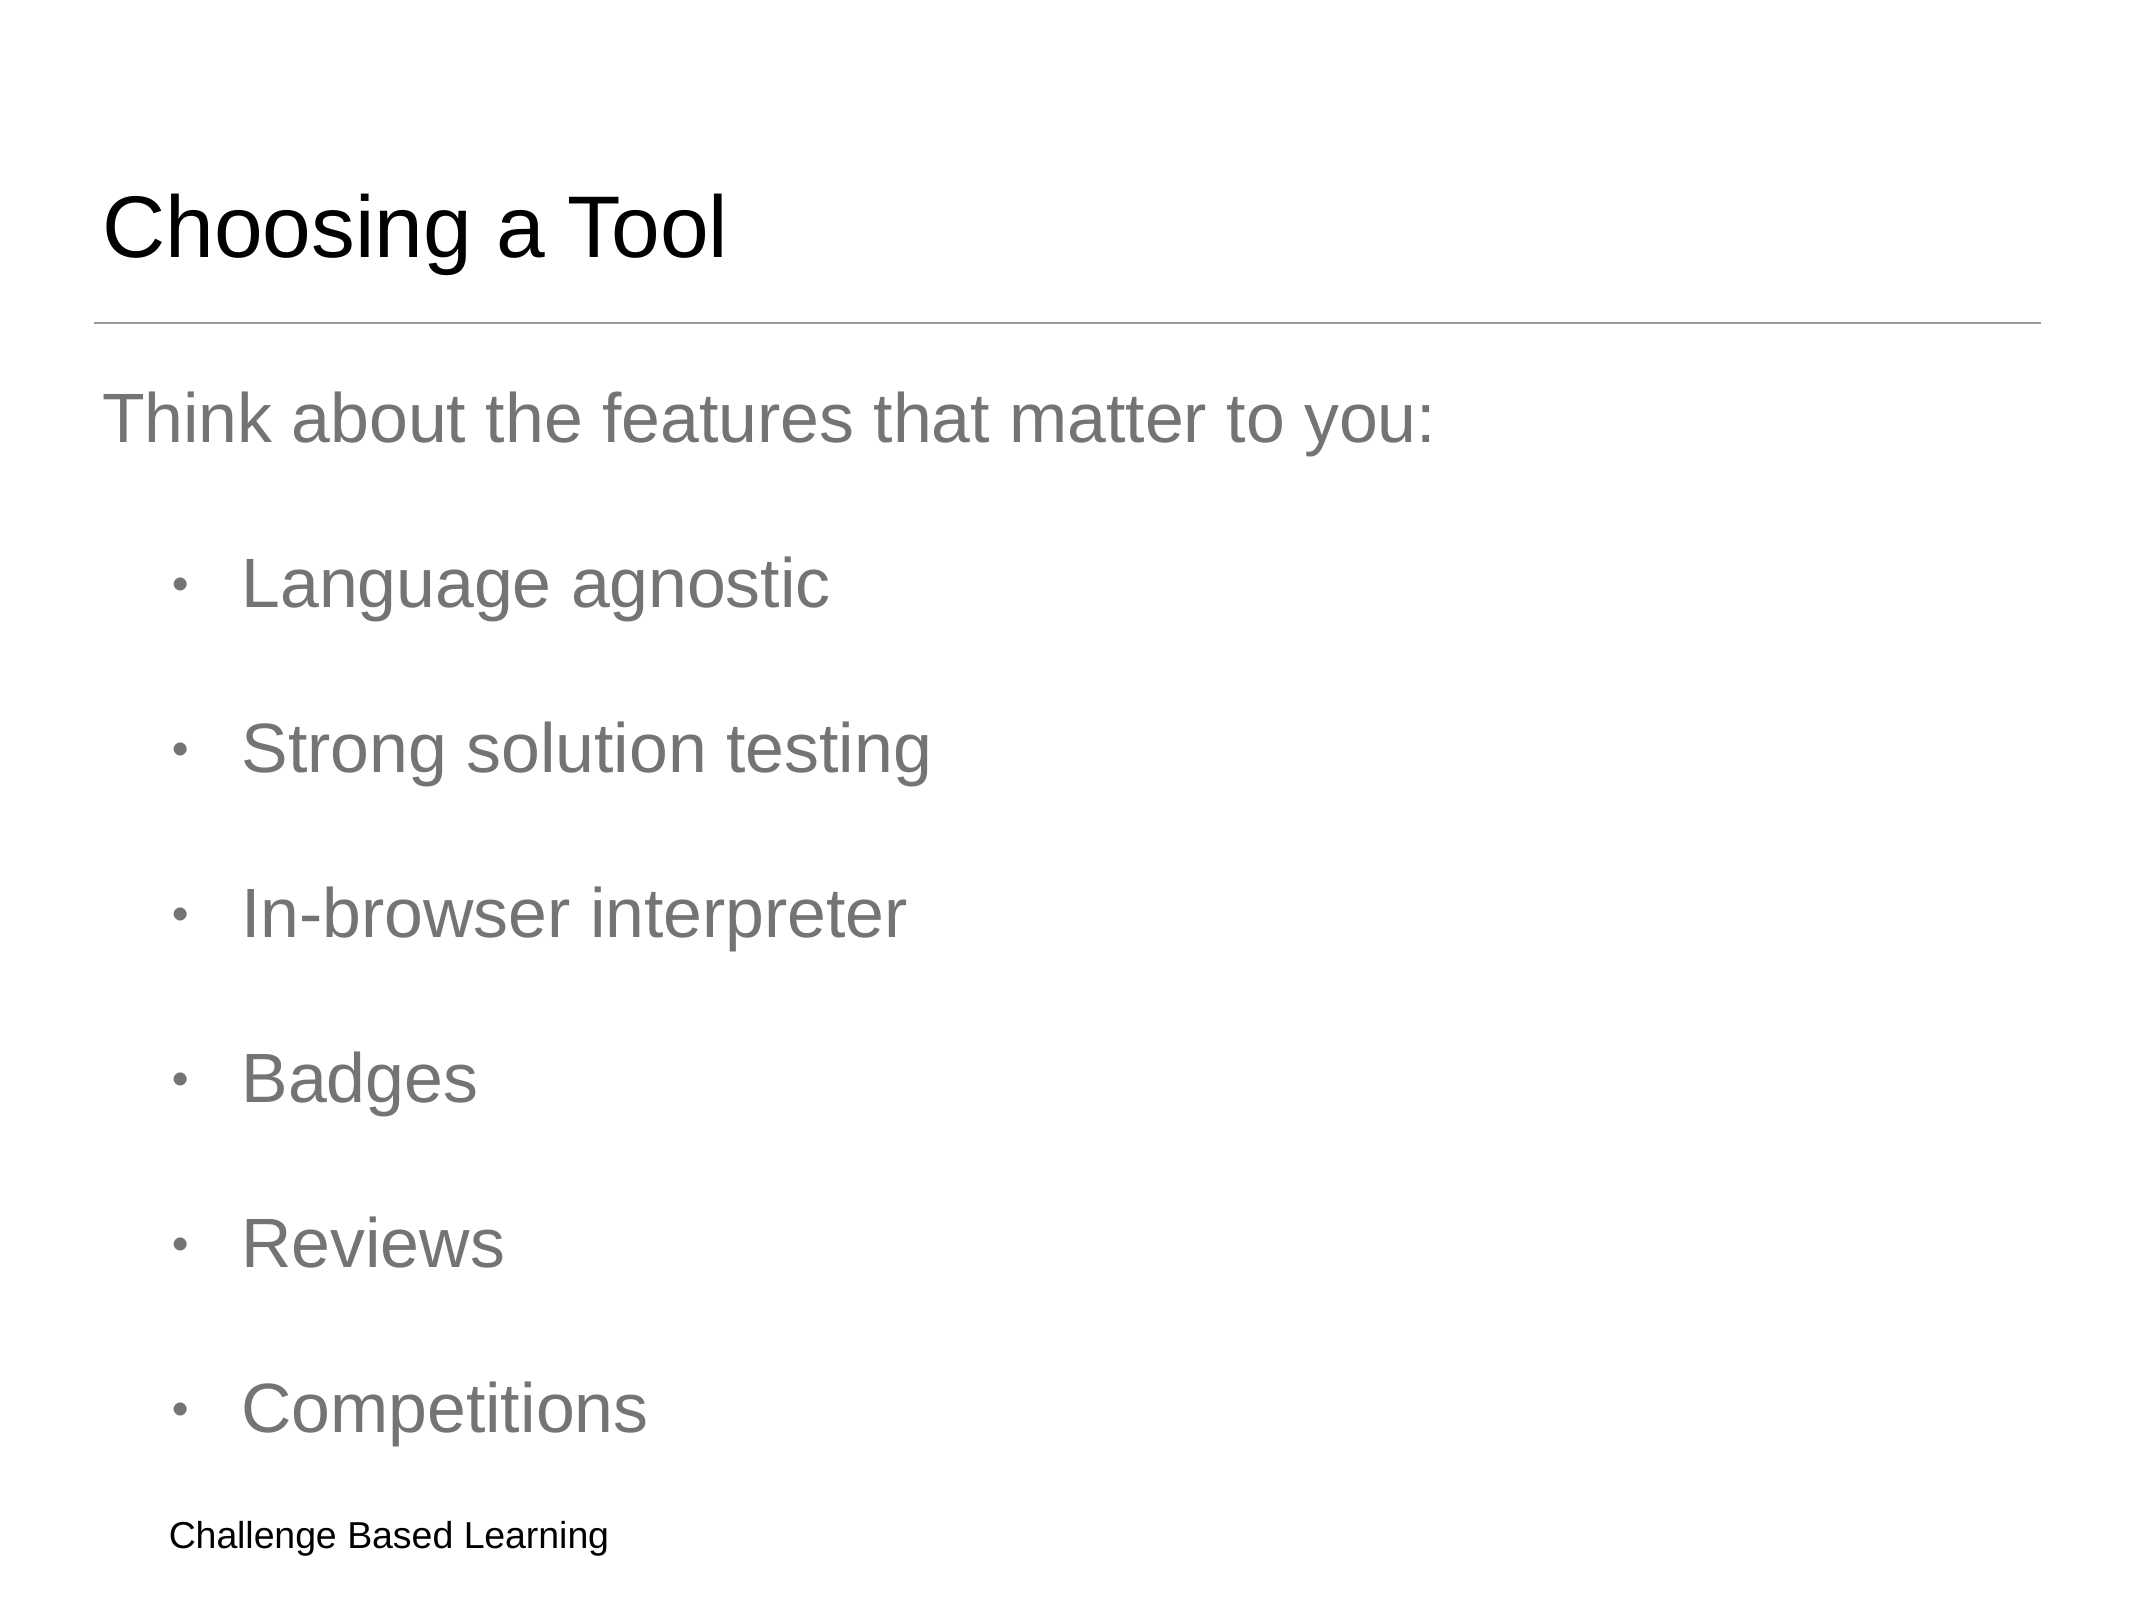

# Choosing a Tool

Think about the features that matter to you:
Language agnostic
Strong solution testing
In-browser interpreter
Badges
Reviews
Competitions
Challenge Based Learning
9